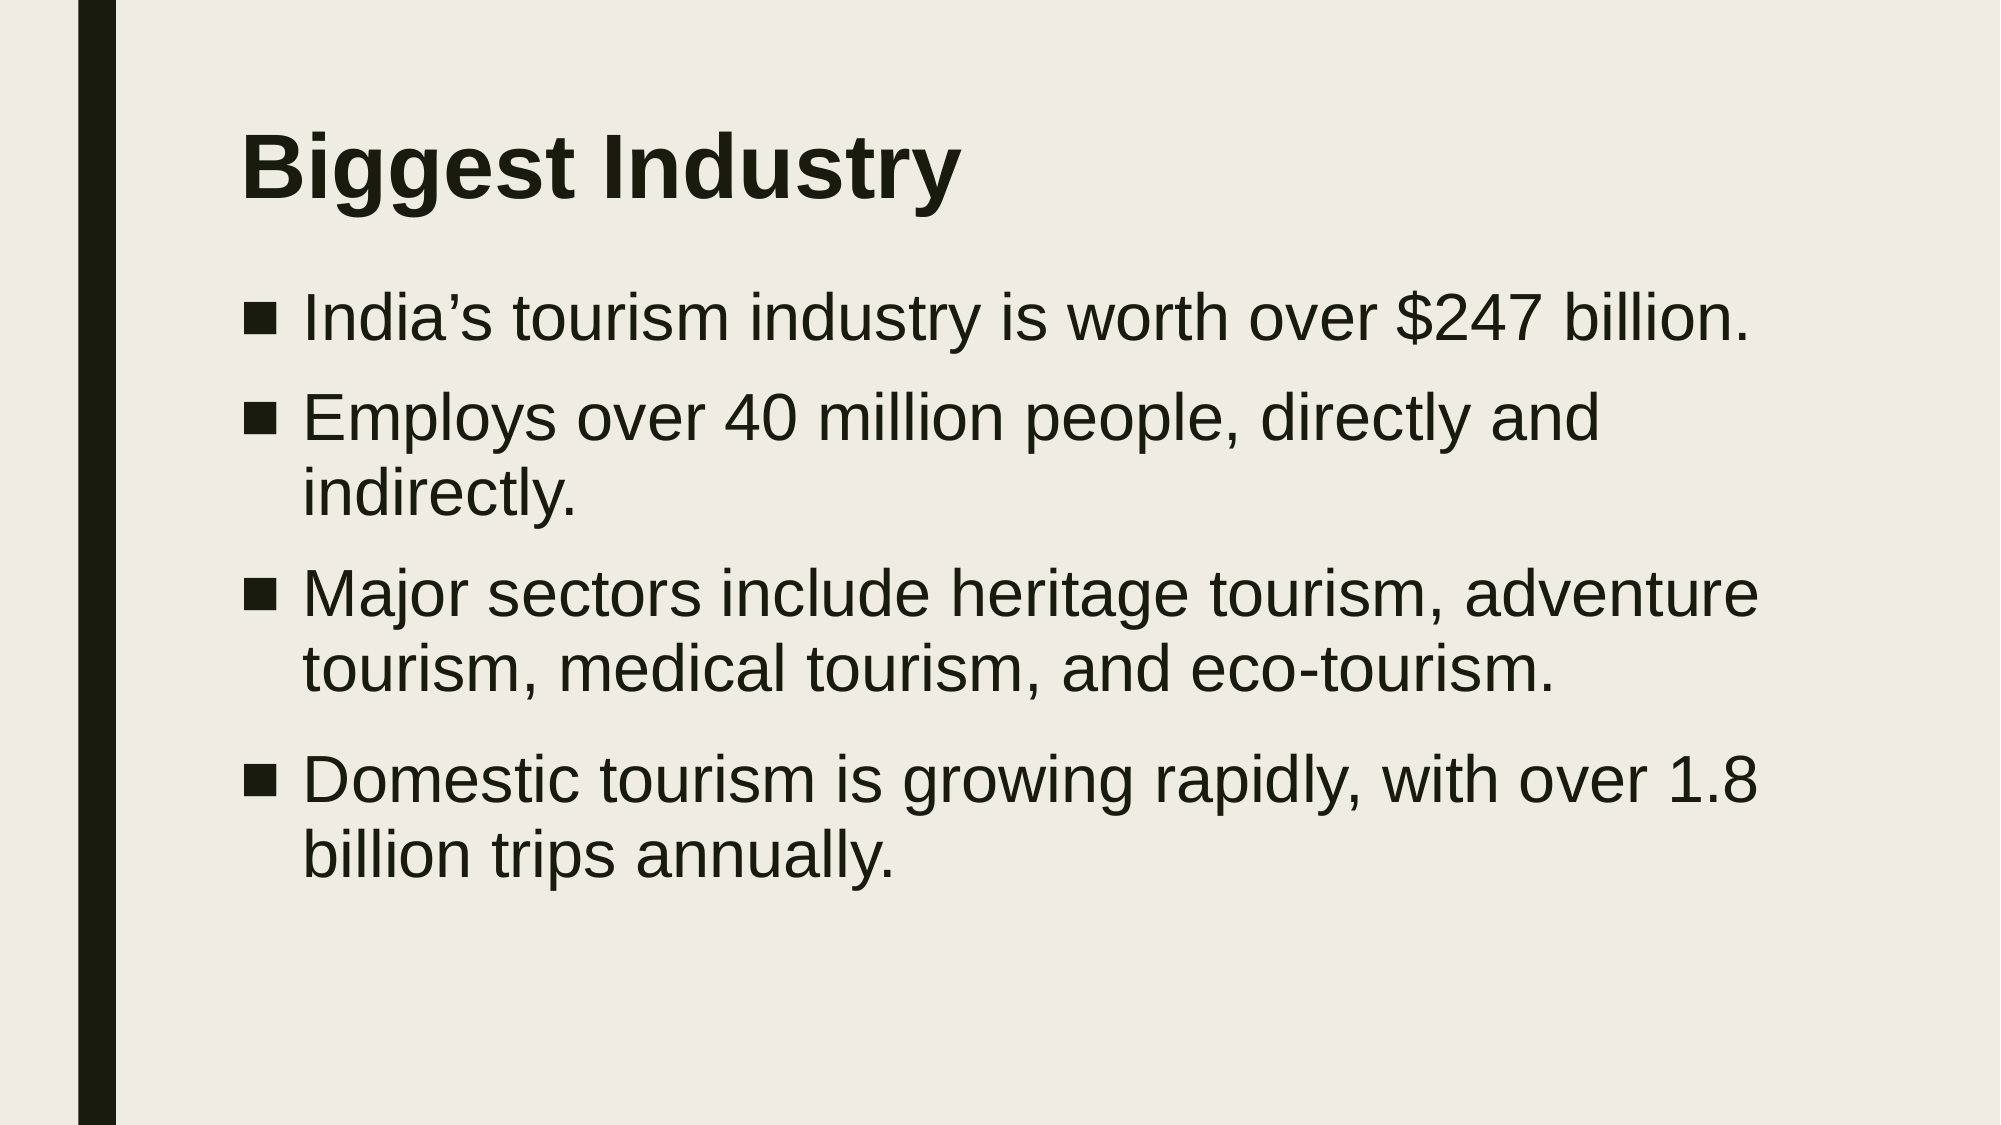

# Biggest Industry
India’s tourism industry is worth over $247 billion.
Employs over 40 million people, directly and indirectly.
Major sectors include heritage tourism, adventure tourism, medical tourism, and eco-tourism.
Domestic tourism is growing rapidly, with over 1.8 billion trips annually.